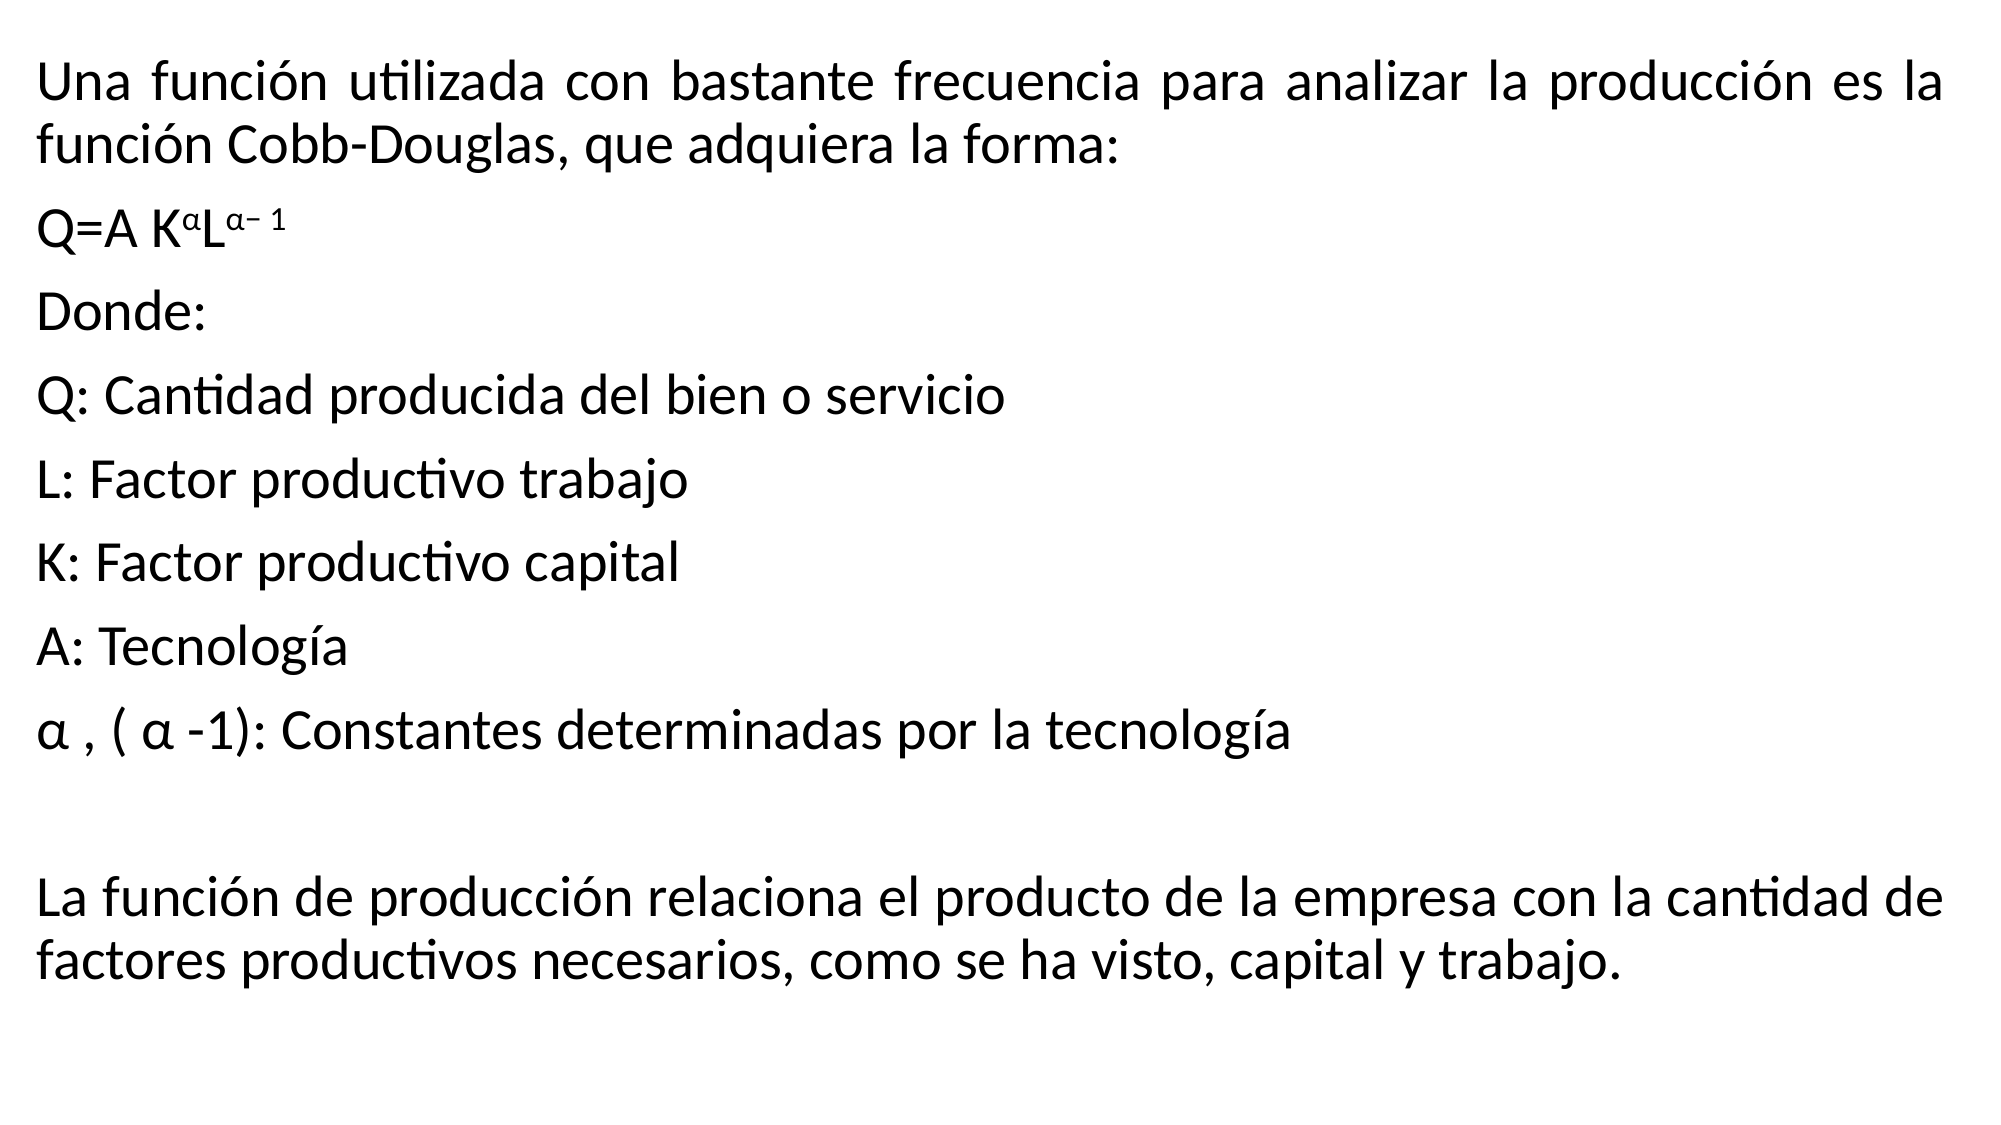

Una función utilizada con bastante frecuencia para analizar la producción es la función Cobb-Douglas, que adquiera la forma:
Q=A KαLα− 1
Donde:
Q: Cantidad producida del bien o servicio
L: Factor productivo trabajo
K: Factor productivo capital
A: Tecnología
α , ( α -1): Constantes determinadas por la tecnología

La función de producción relaciona el producto de la empresa con la cantidad de factores productivos necesarios, como se ha visto, capital y trabajo.